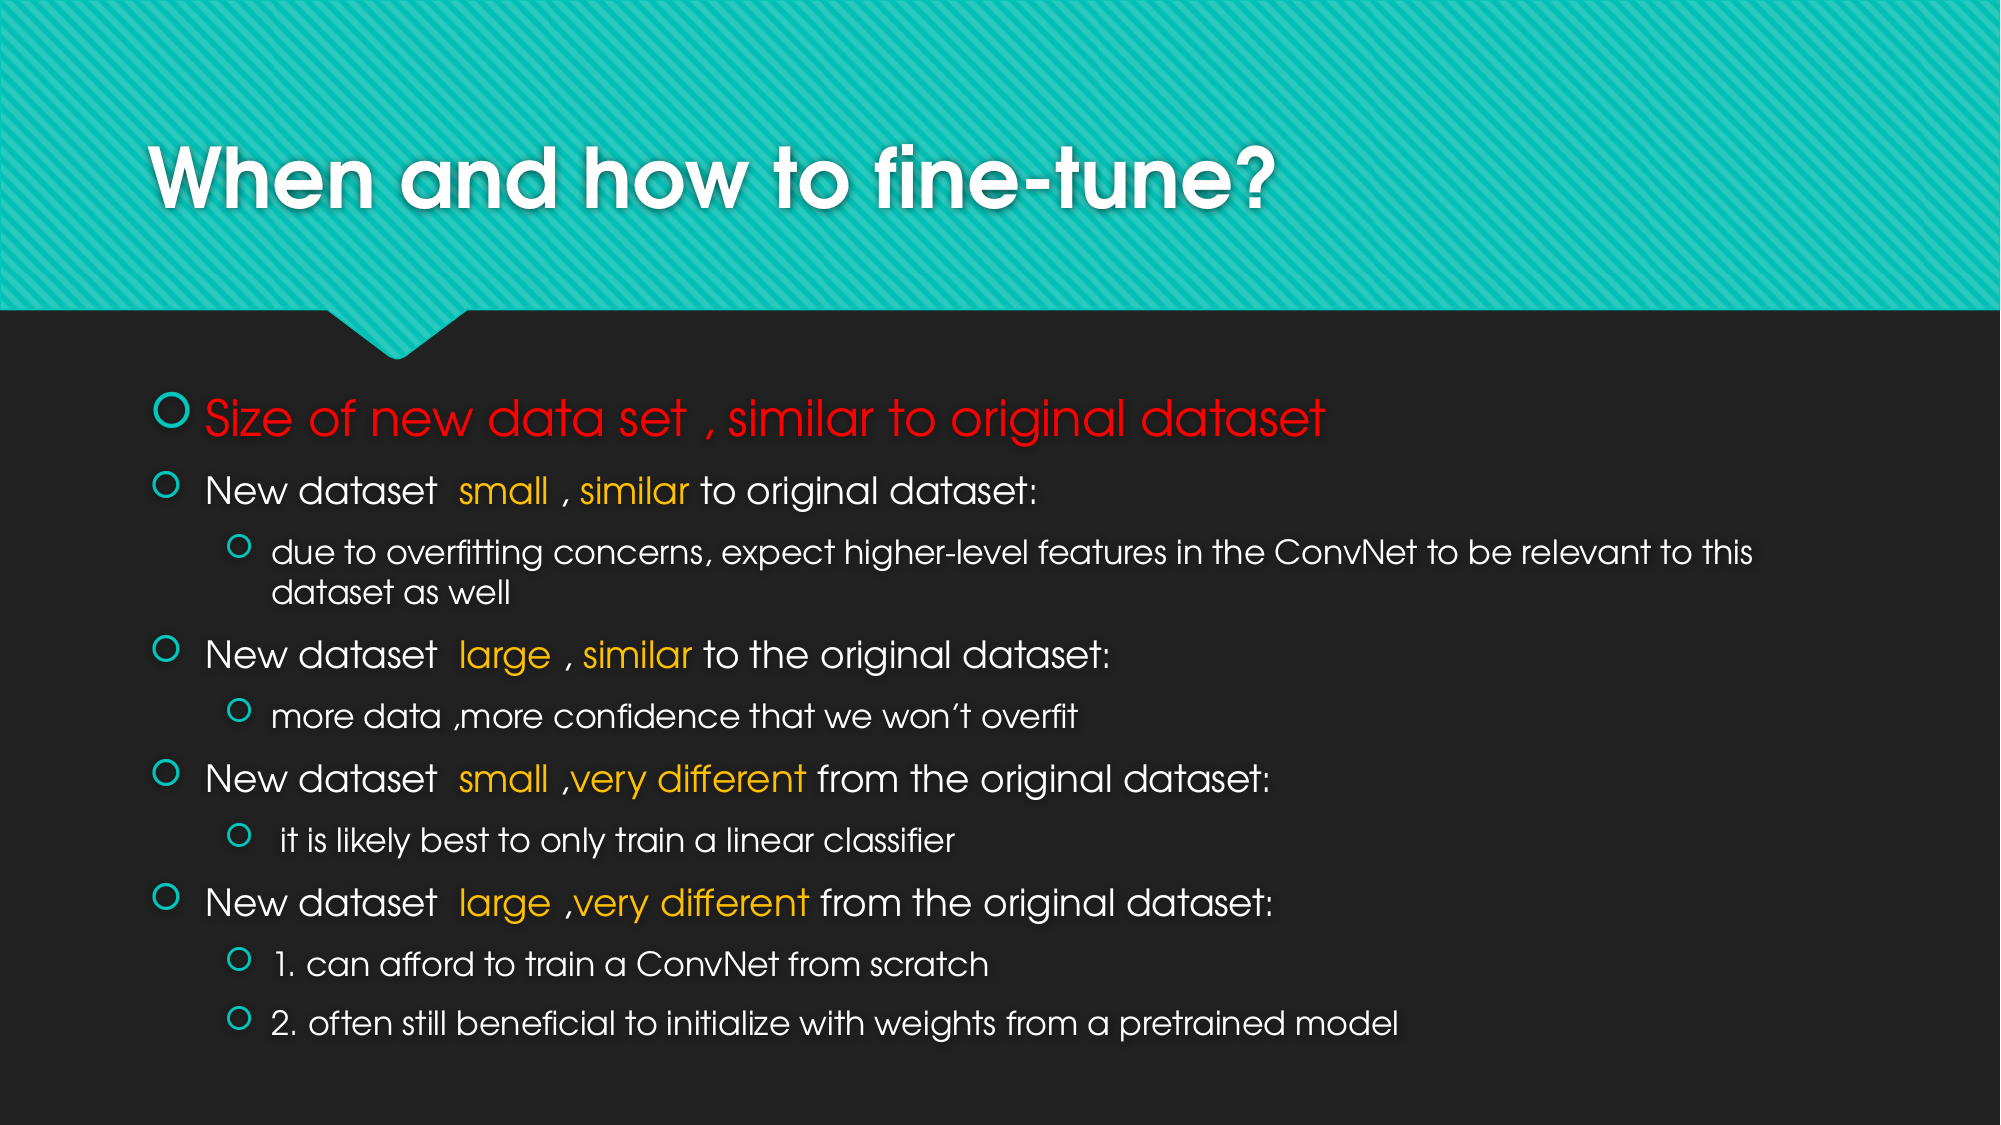

# When and how to fine-tune?
Size of new data set , similar to original dataset
New dataset  small , similar to original dataset:
due to overfitting concerns, expect higher-level features in the ConvNet to be relevant to this dataset as well
New dataset  large , similar to the original dataset:
more data ,more confidence that we won’t overfit
New dataset  small ,very different from the original dataset:
 it is likely best to only train a linear classifier
New dataset  large ,very different from the original dataset:
1. can afford to train a ConvNet from scratch
2. often still beneficial to initialize with weights from a pretrained model